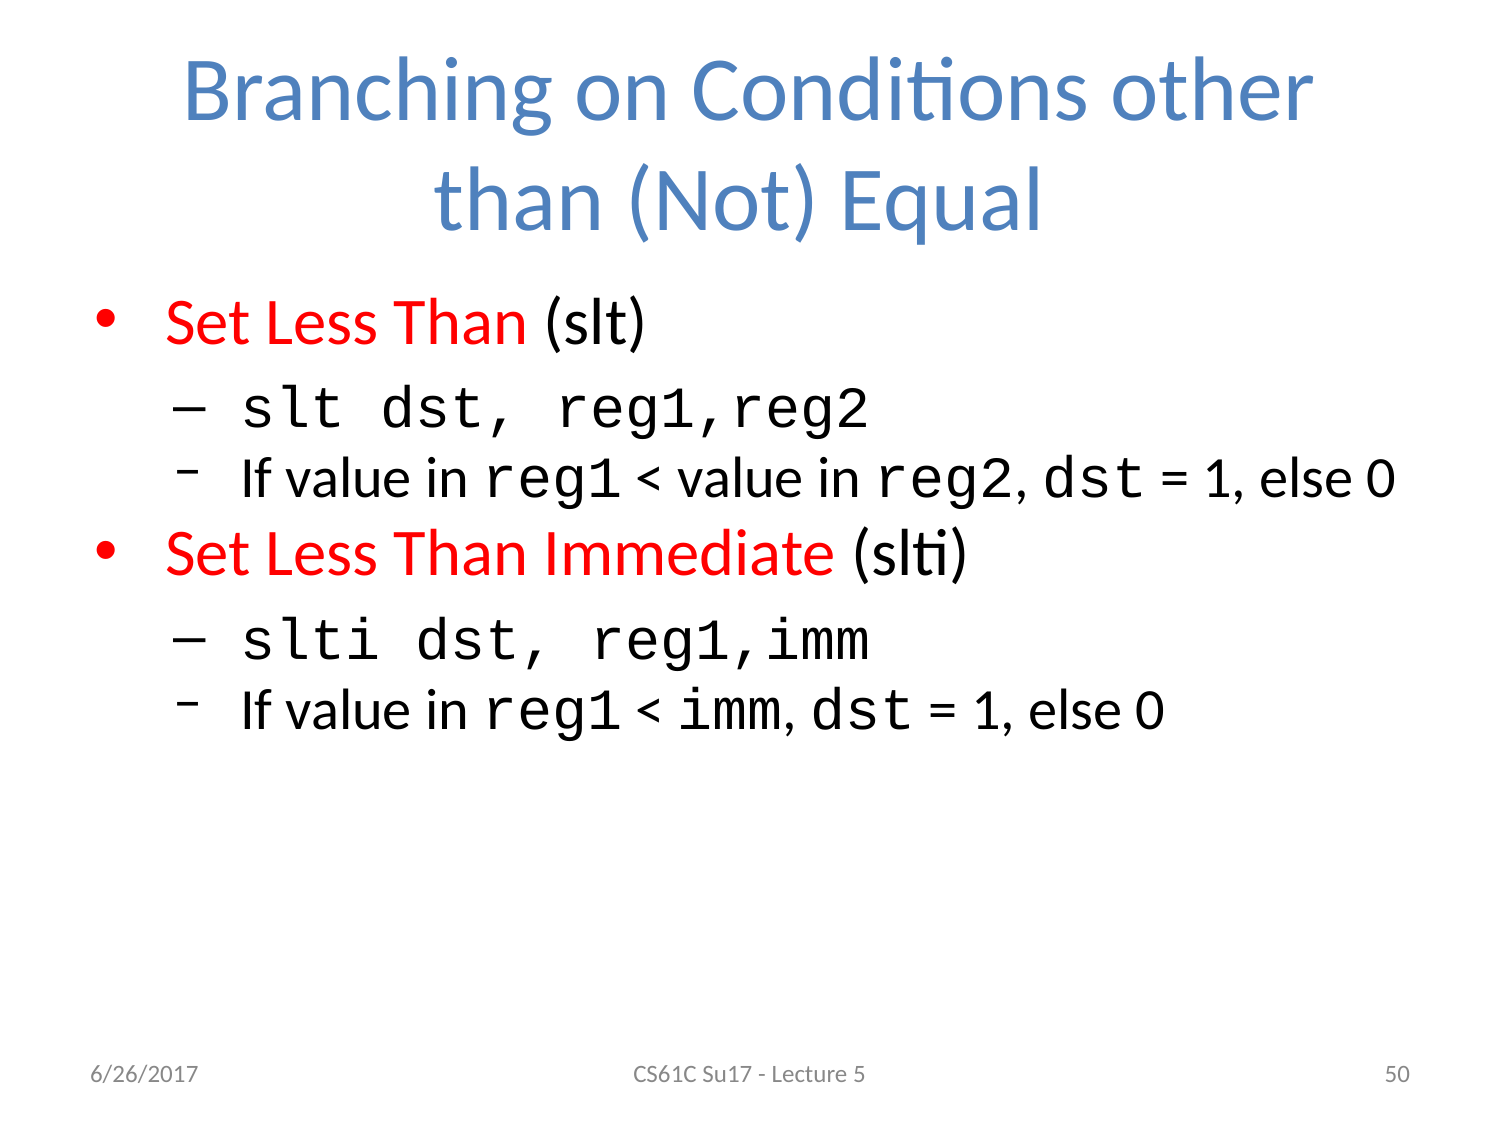

# Branching on Conditions other than (Not) Equal
Set Less Than (slt)
slt dst, reg1,reg2
If value in reg1 < value in reg2, dst = 1, else 0
Set Less Than Immediate (slti)
slti dst, reg1,imm
If value in reg1 < imm, dst = 1, else 0
6/26/2017
CS61C Su17 - Lecture 5
50